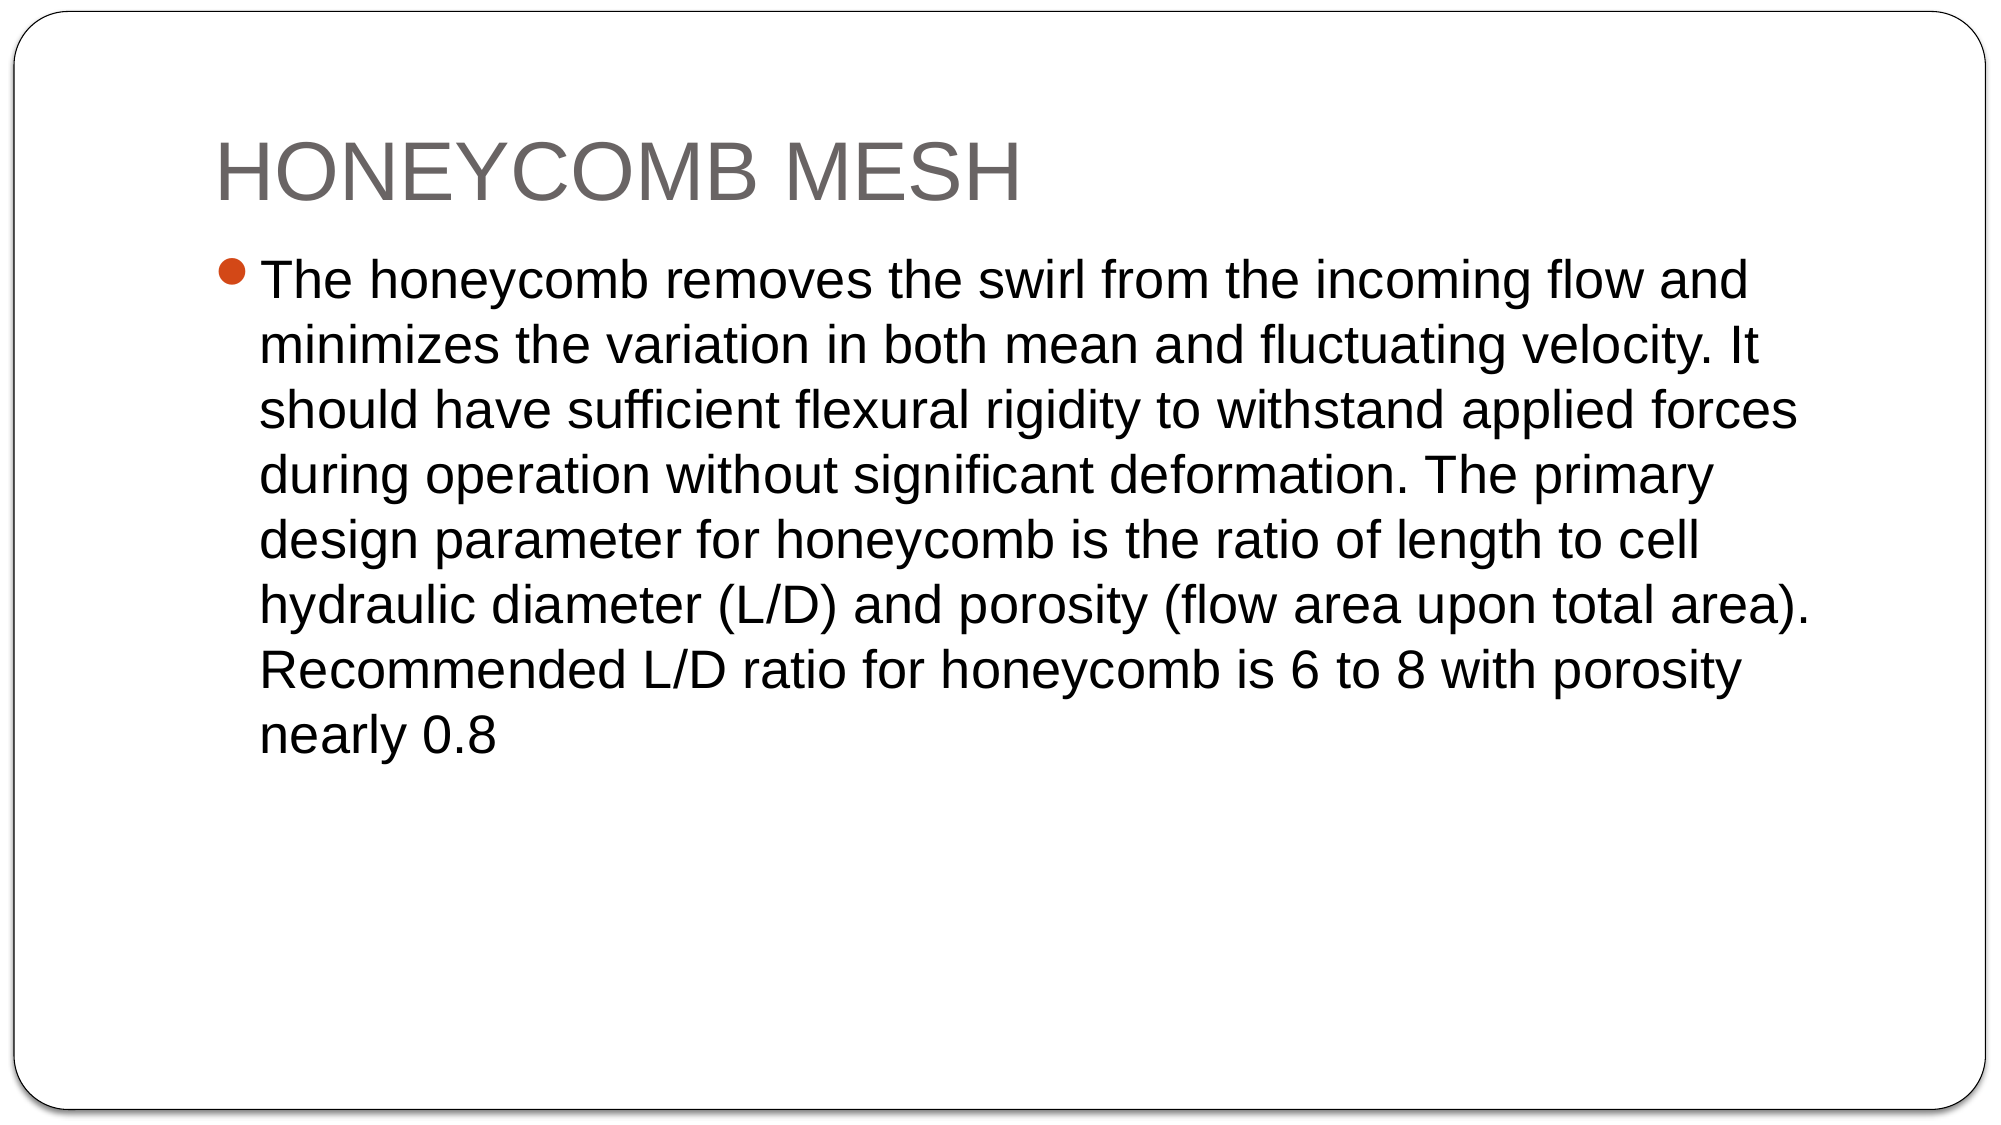

# HONEYCOMB MESH
The honeycomb removes the swirl from the incoming flow and minimizes the variation in both mean and fluctuating velocity. It should have sufficient flexural rigidity to withstand applied forces during operation without significant deformation. The primary design parameter for honeycomb is the ratio of length to cell hydraulic diameter (L/D) and porosity (flow area upon total area). Recommended L/D ratio for honeycomb is 6 to 8 with porosity nearly 0.8